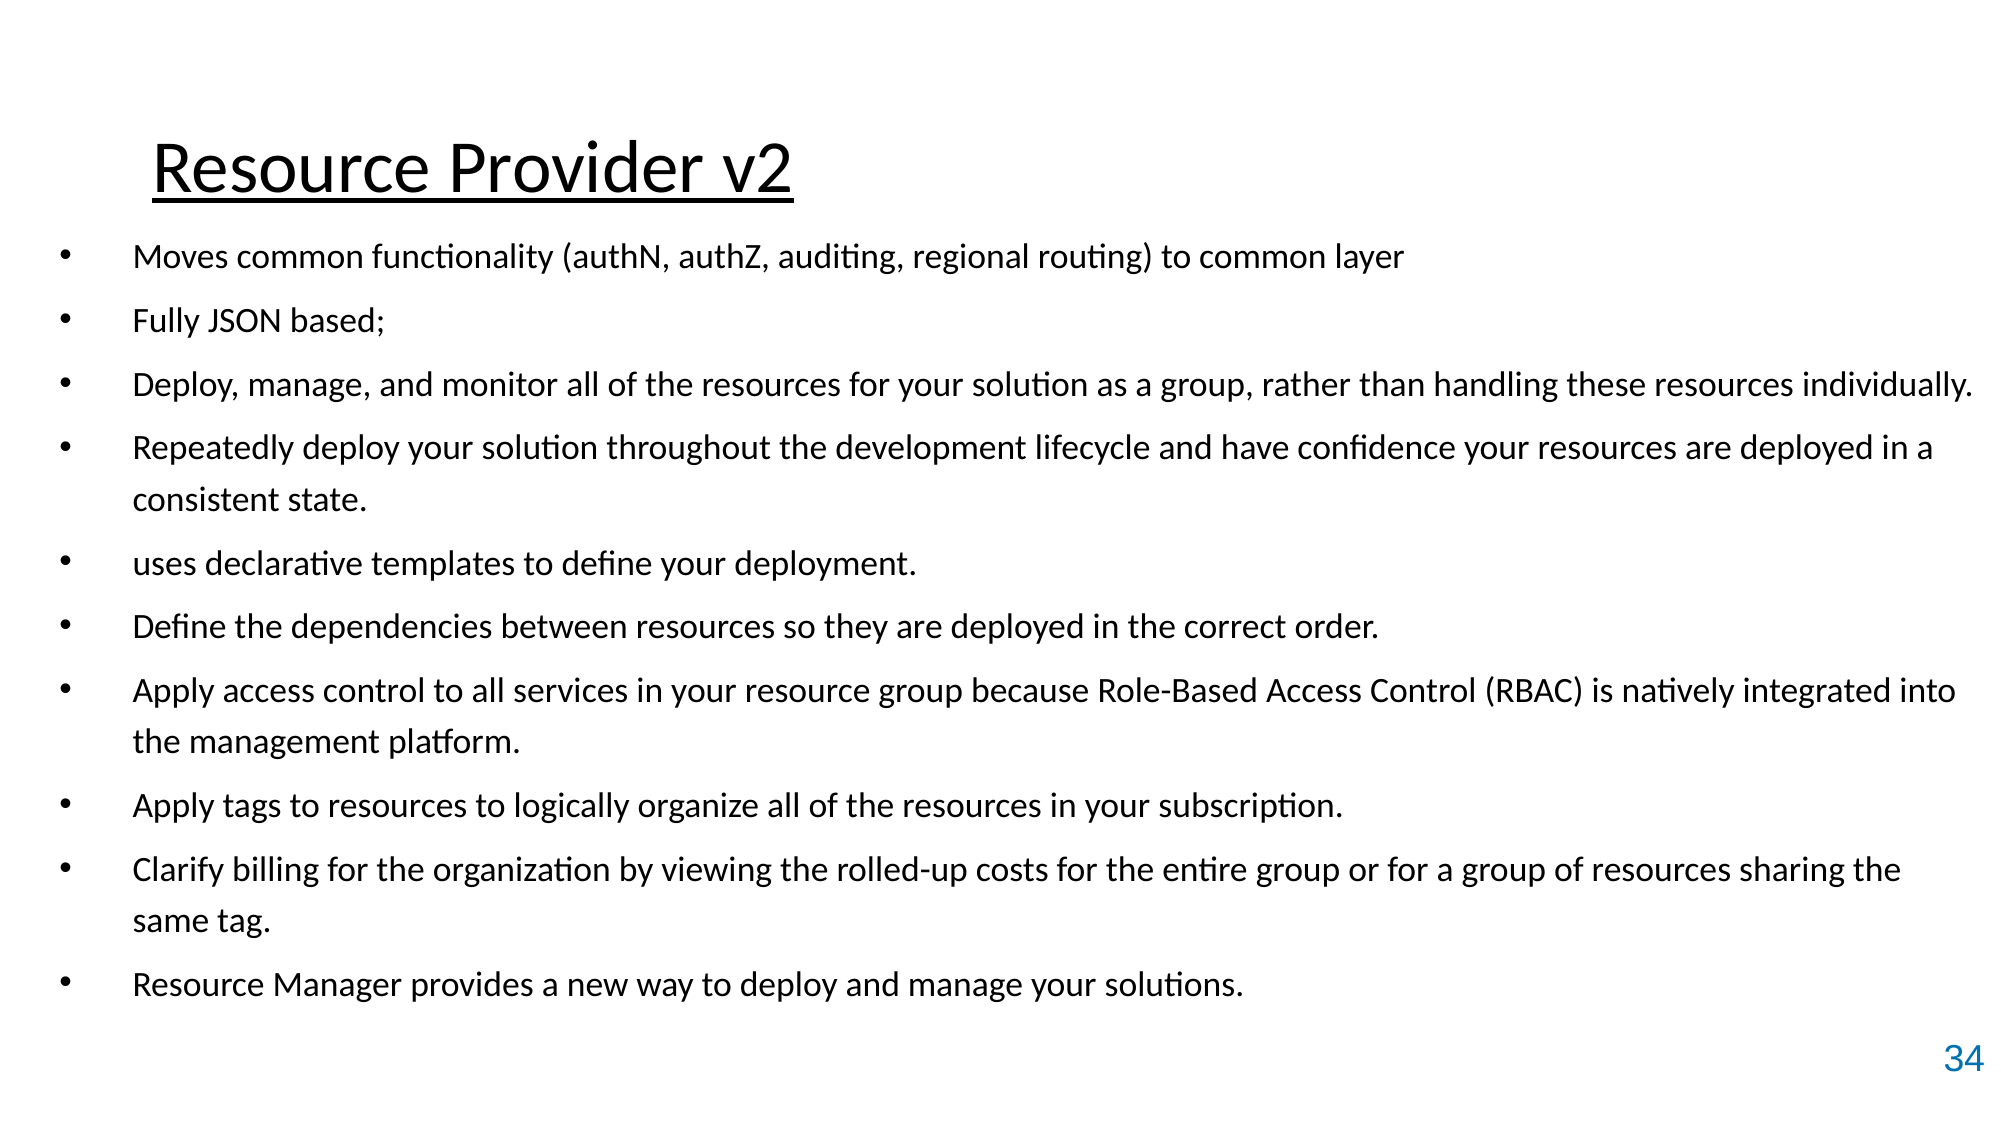

# Resource Provider v2
Moves common functionality (authN, authZ, auditing, regional routing) to common layer
Fully JSON based;
Deploy, manage, and monitor all of the resources for your solution as a group, rather than handling these resources individually.
Repeatedly deploy your solution throughout the development lifecycle and have confidence your resources are deployed in a consistent state.
uses declarative templates to define your deployment.
Define the dependencies between resources so they are deployed in the correct order.
Apply access control to all services in your resource group because Role-Based Access Control (RBAC) is natively integrated into the management platform.
Apply tags to resources to logically organize all of the resources in your subscription.
Clarify billing for the organization by viewing the rolled-up costs for the entire group or for a group of resources sharing the same tag.
Resource Manager provides a new way to deploy and manage your solutions.
34